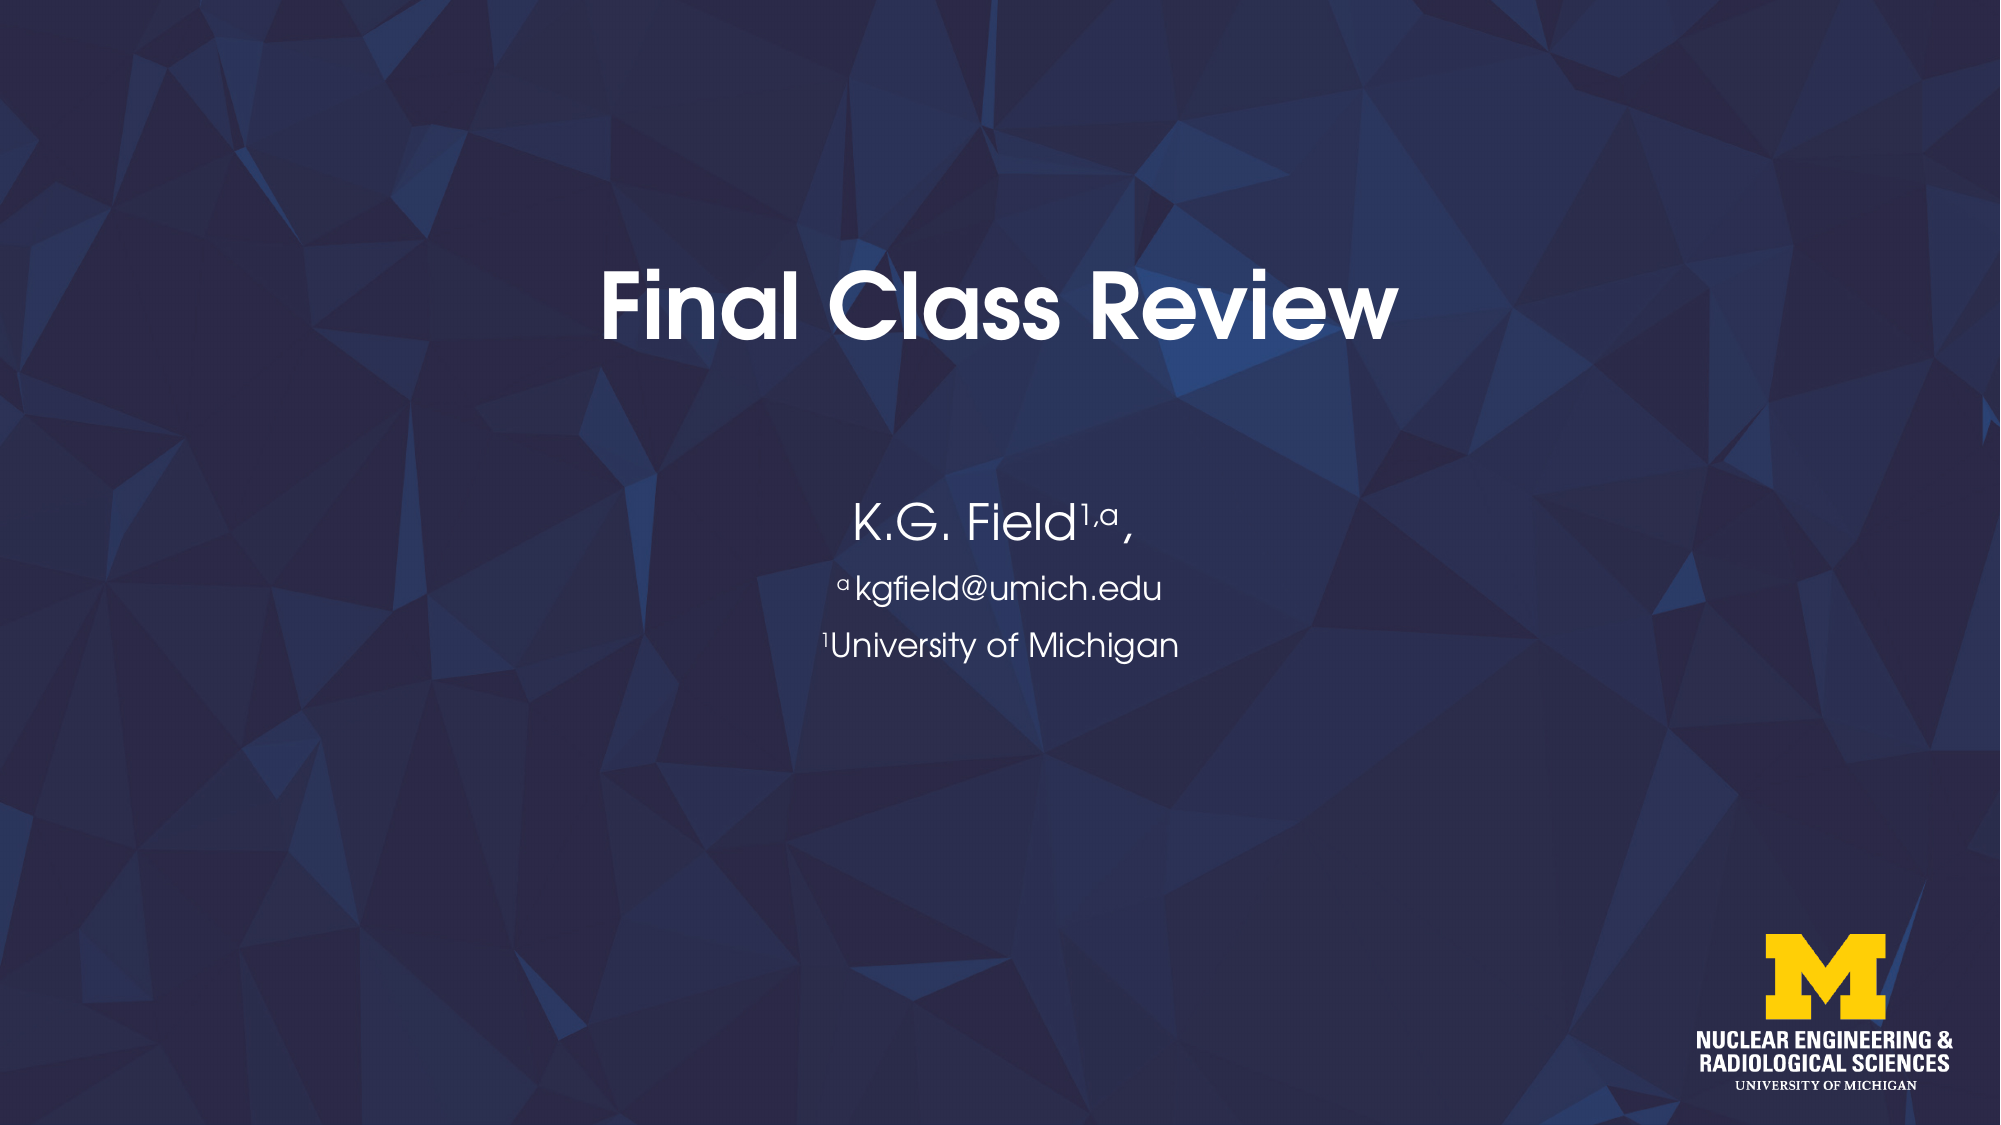

# Final Class Review
K.G. Field1,a,
a kgfield@umich.edu
1University of Michigan